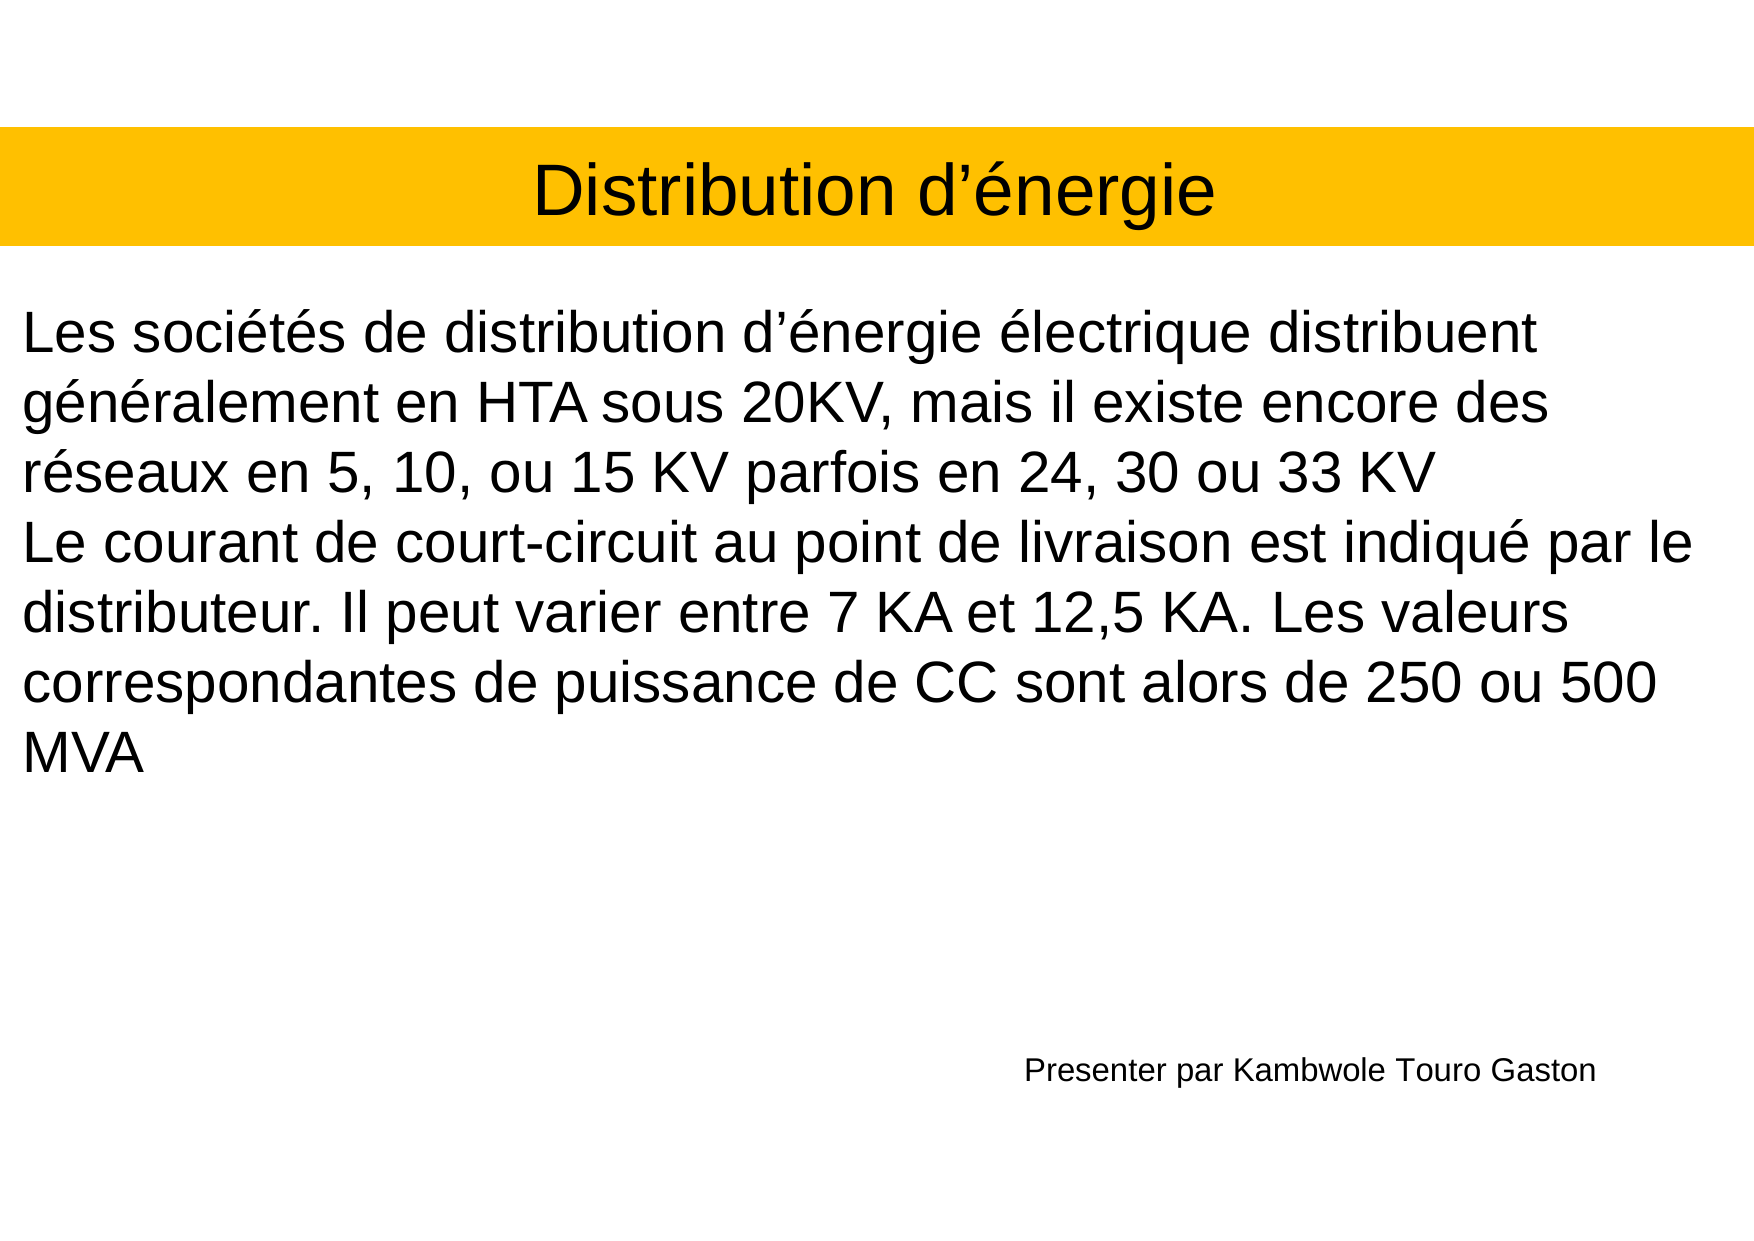

Distribution d’énergie
Les sociétés de distribution d’énergie électrique distribuent généralement en HTA sous 20KV, mais il existe encore des réseaux en 5, 10, ou 15 KV parfois en 24, 30 ou 33 KV
Le courant de court-circuit au point de livraison est indiqué par le distributeur. Il peut varier entre 7 KA et 12,5 KA. Les valeurs correspondantes de puissance de CC sont alors de 250 ou 500 MVA
Presenter par Kambwole Touro Gaston